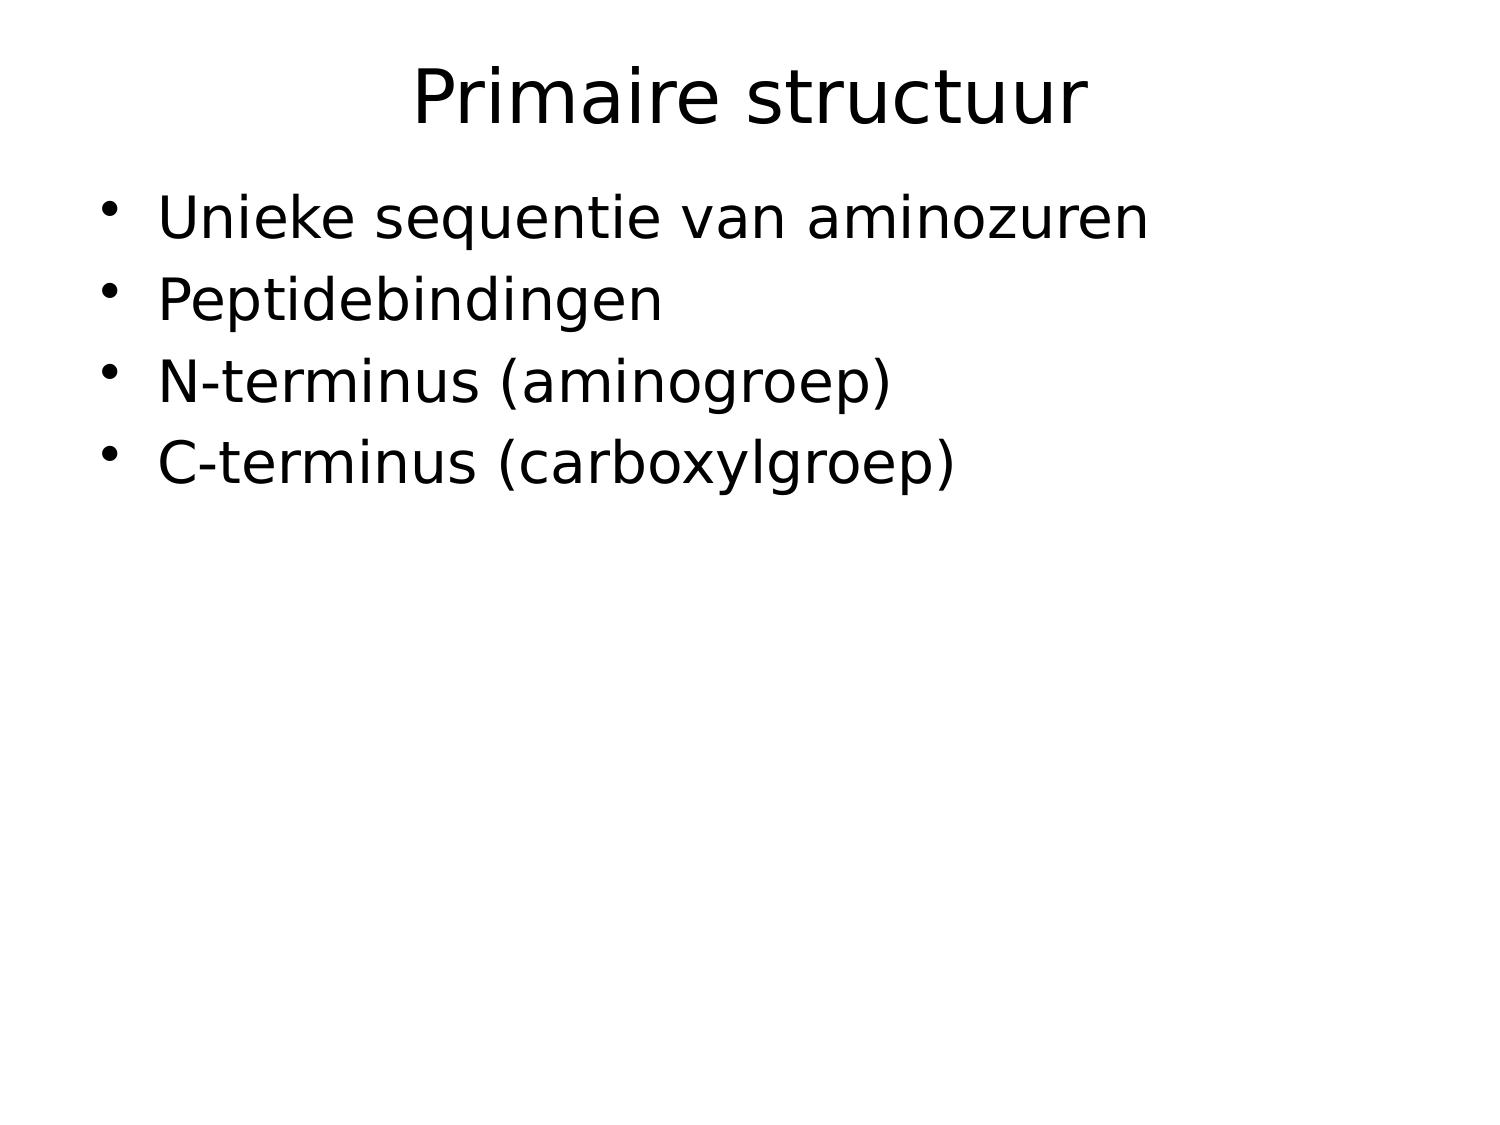

# Primaire structuur
Unieke sequentie van aminozuren
Peptidebindingen
N-terminus (aminogroep)
C-terminus (carboxylgroep)